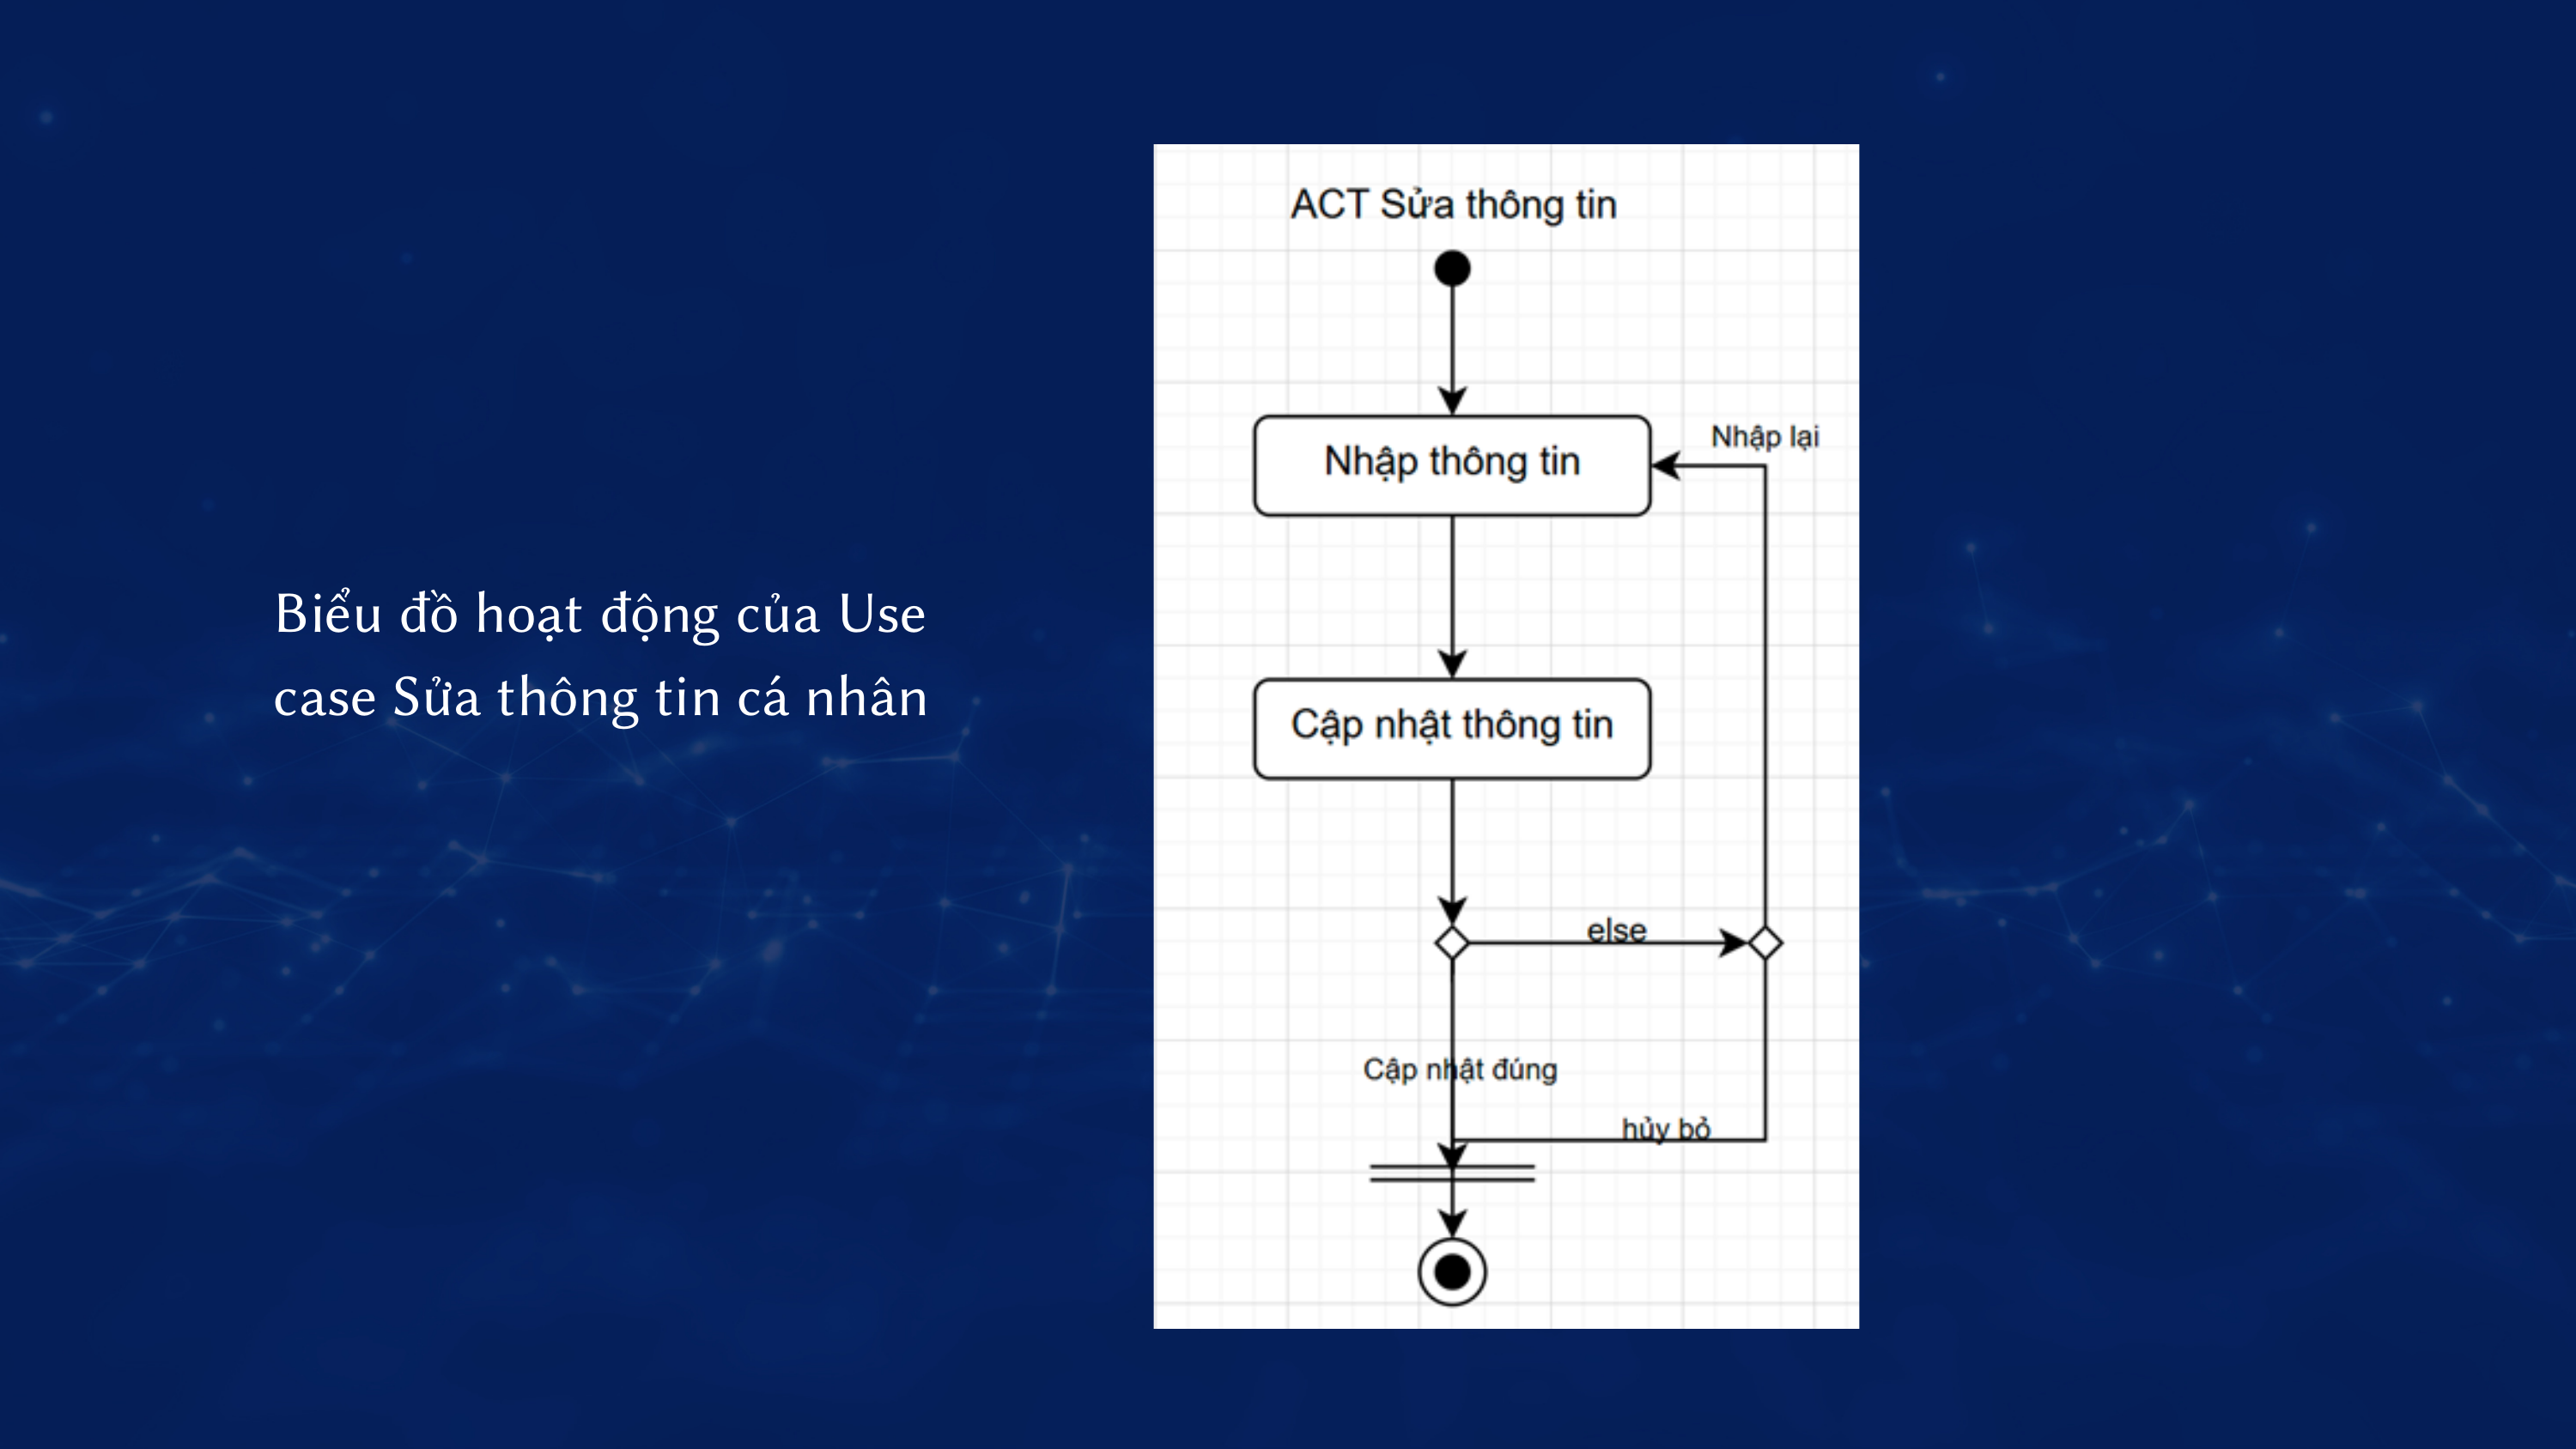

Biểu đồ hoạt động của Use case Sửa thông tin cá nhân